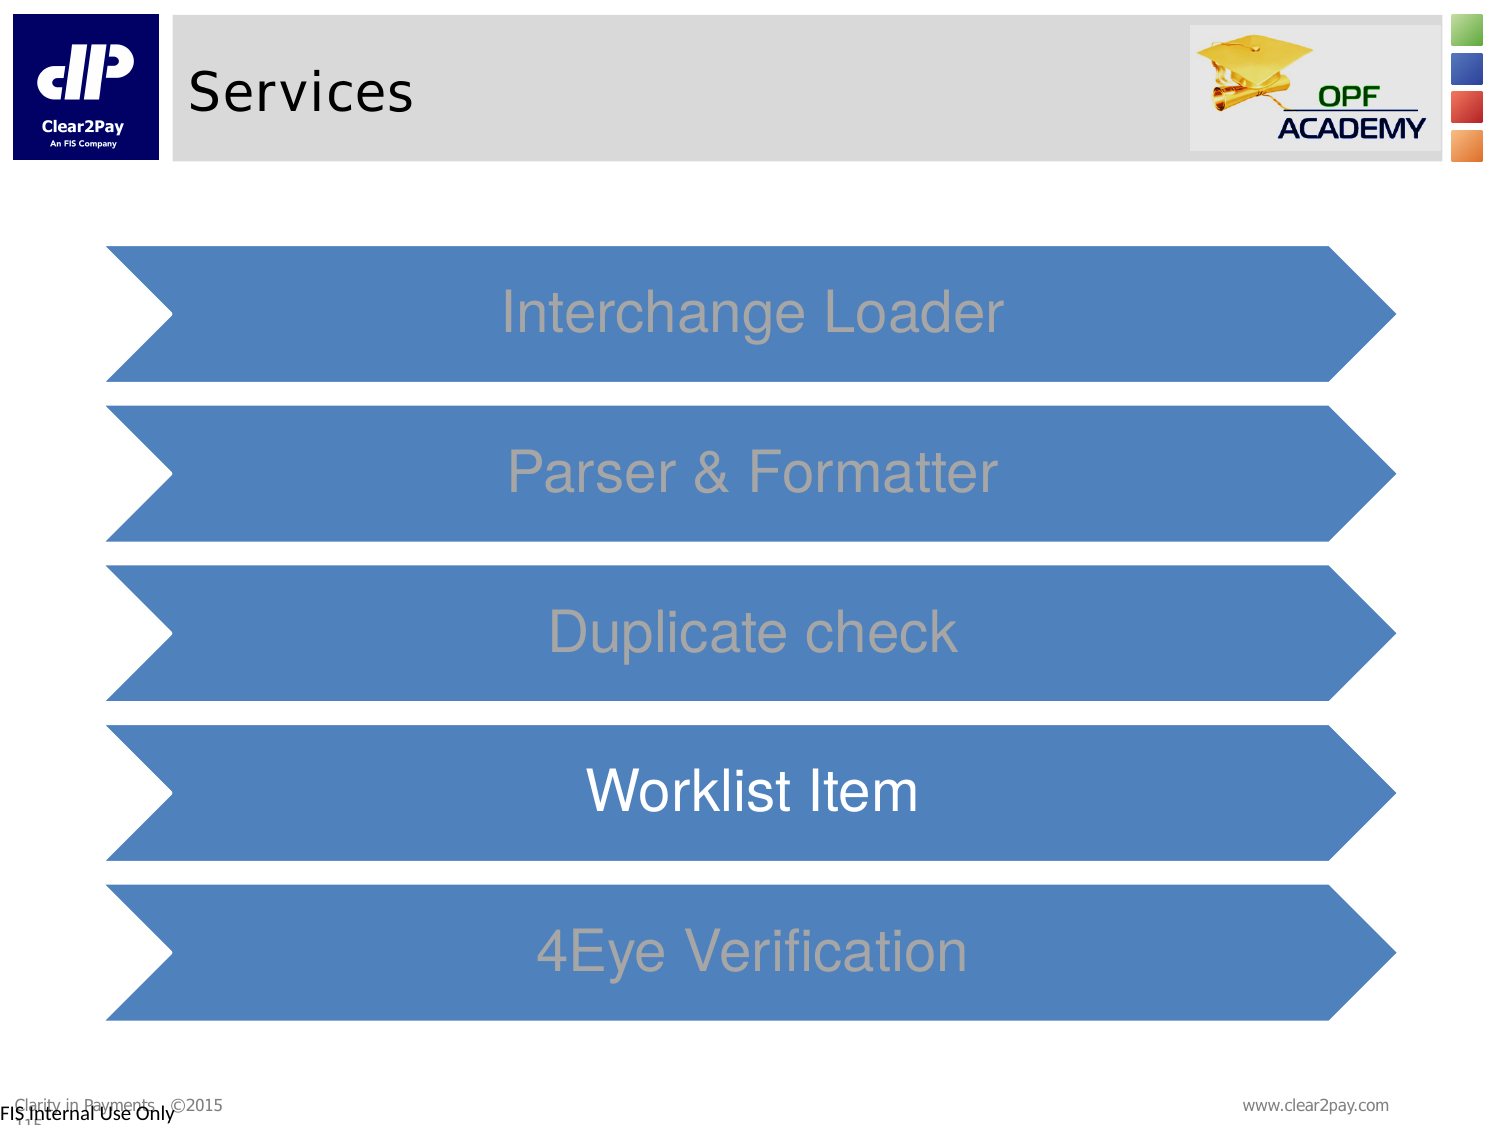

# Services
Interchange Loader
Parser & Formatter
Duplicate check
Worklist Item
4Eye Verification